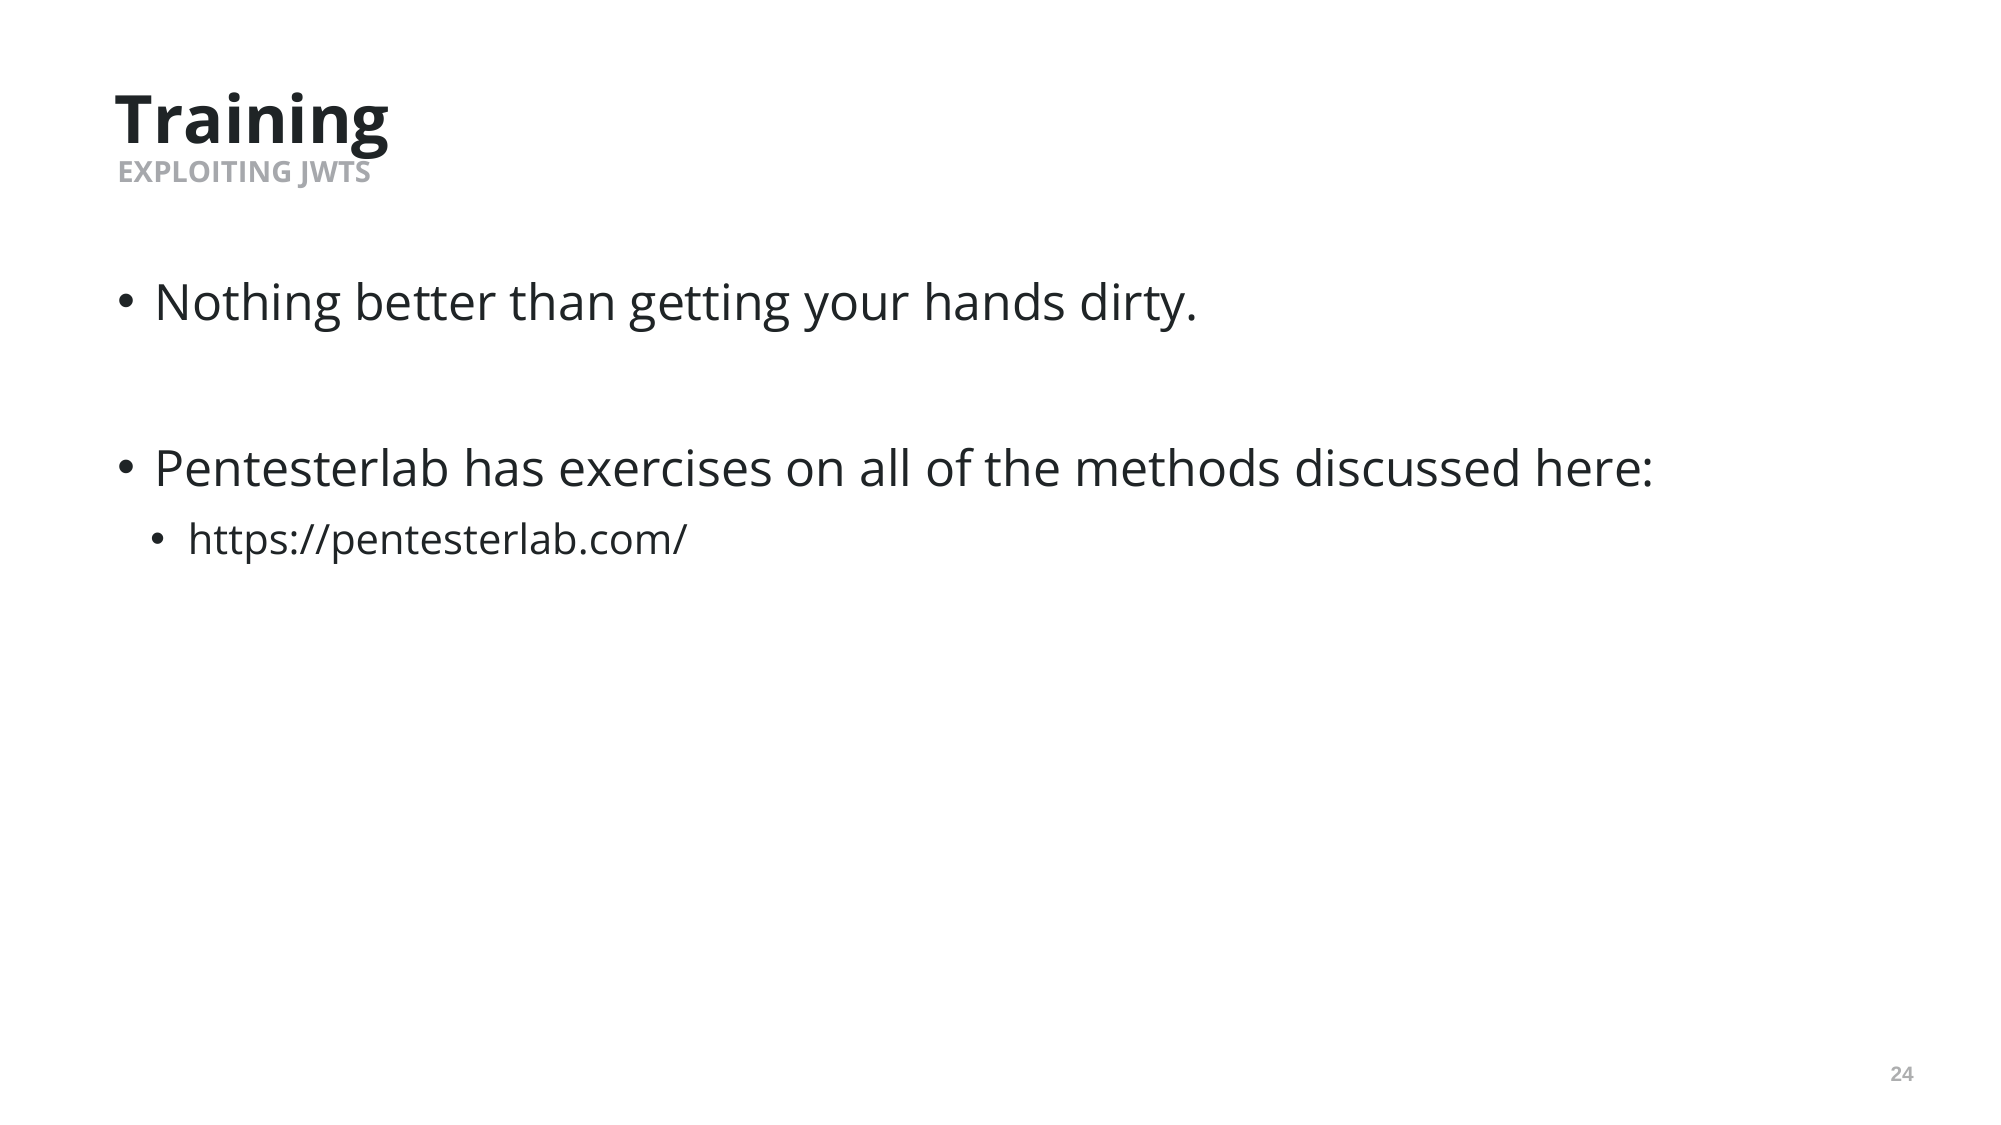

Training
# Exploiting JWTs
Nothing better than getting your hands dirty.

Pentesterlab has exercises on all of the methods discussed here:
https://pentesterlab.com/